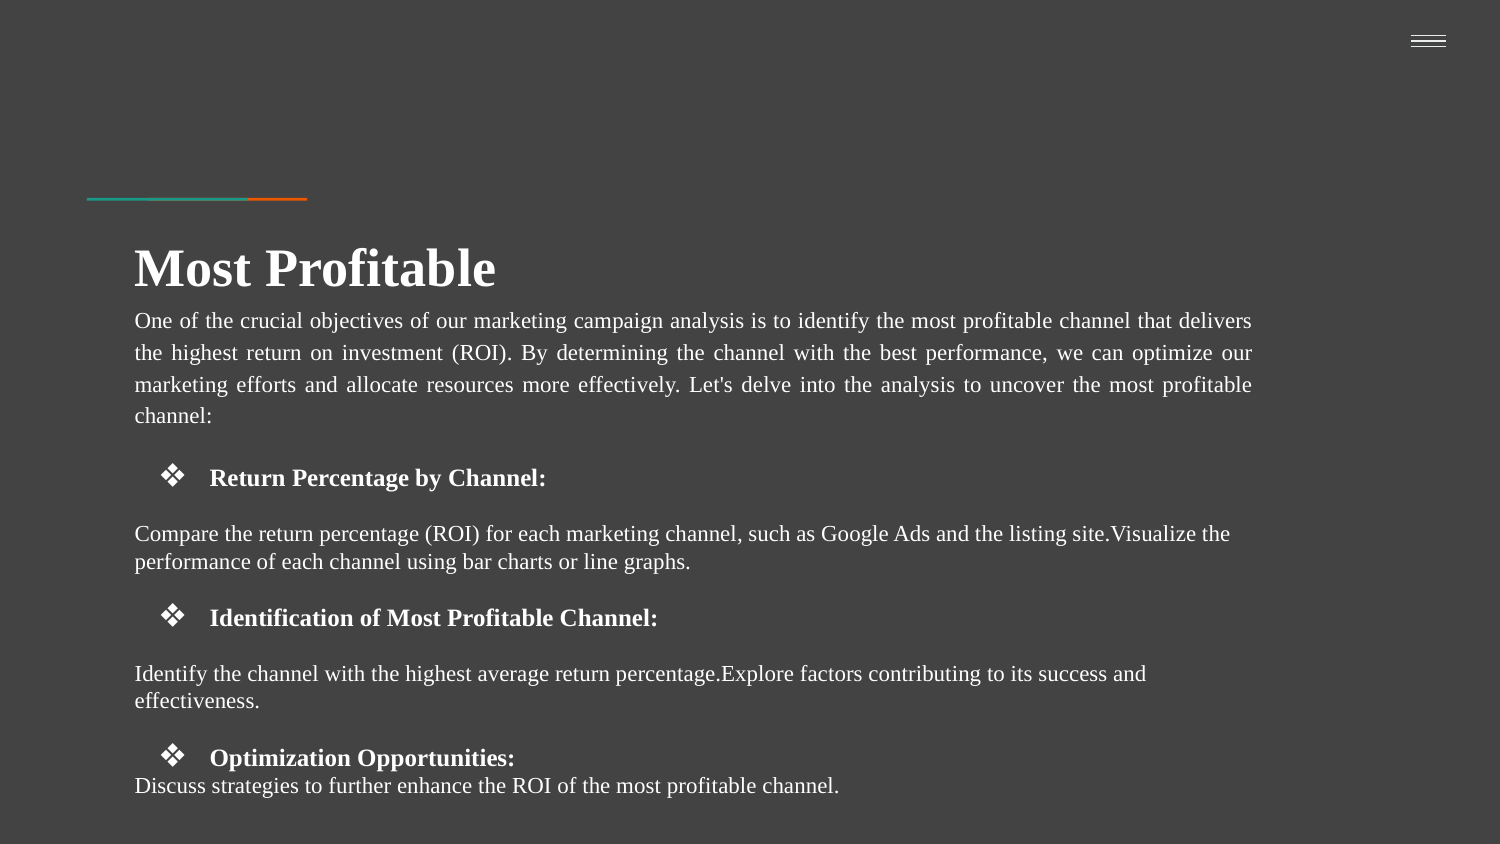

# Most Profitable
One of the crucial objectives of our marketing campaign analysis is to identify the most profitable channel that delivers the highest return on investment (ROI). By determining the channel with the best performance, we can optimize our marketing efforts and allocate resources more effectively. Let's delve into the analysis to uncover the most profitable channel:
Return Percentage by Channel:

Compare the return percentage (ROI) for each marketing channel, such as Google Ads and the listing site.Visualize the performance of each channel using bar charts or line graphs.

Identification of Most Profitable Channel:

Identify the channel with the highest average return percentage.Explore factors contributing to its success and effectiveness.

Optimization Opportunities:
Discuss strategies to further enhance the ROI of the most profitable channel.